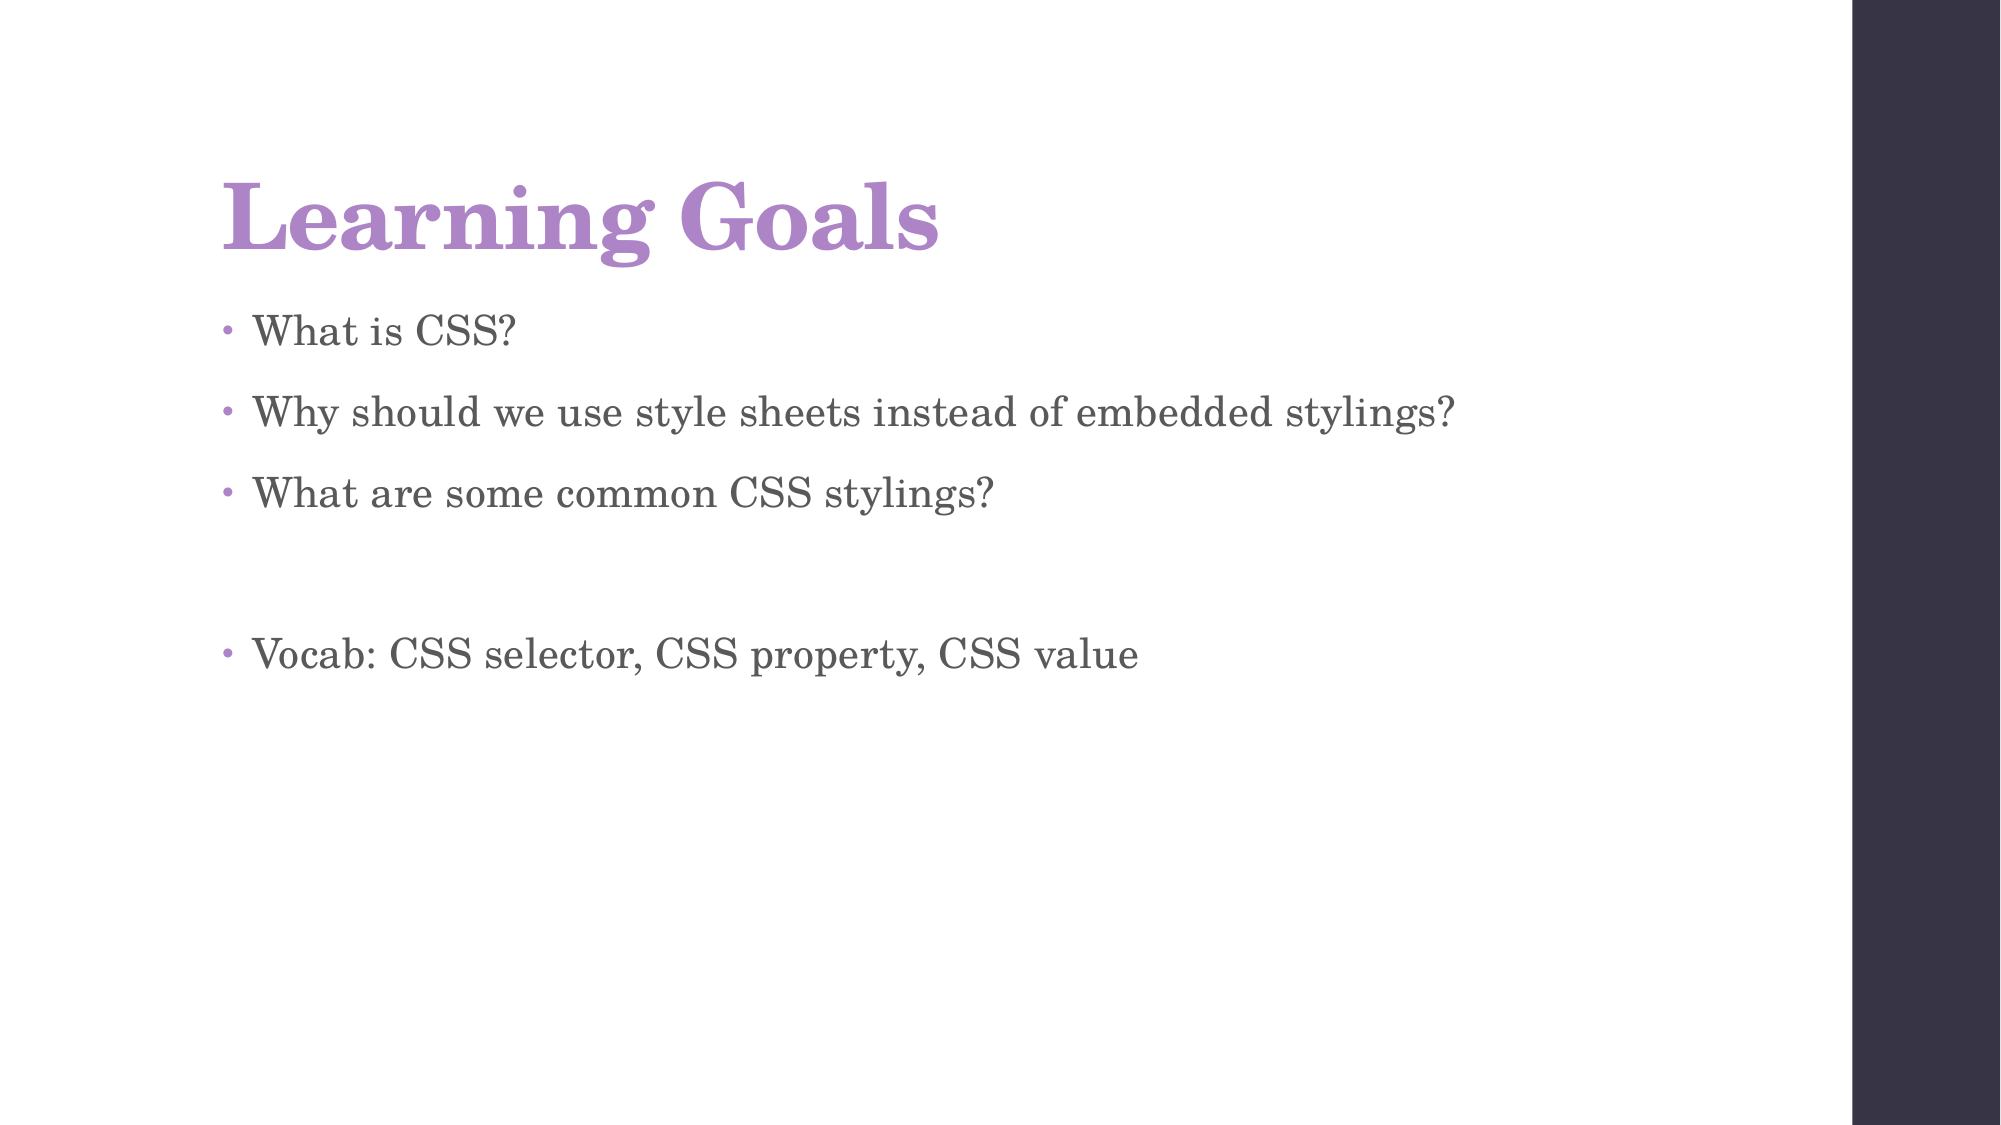

# Learning Goals
What is CSS?
Why should we use style sheets instead of embedded stylings?
What are some common CSS stylings?

Vocab: CSS selector, CSS property, CSS value